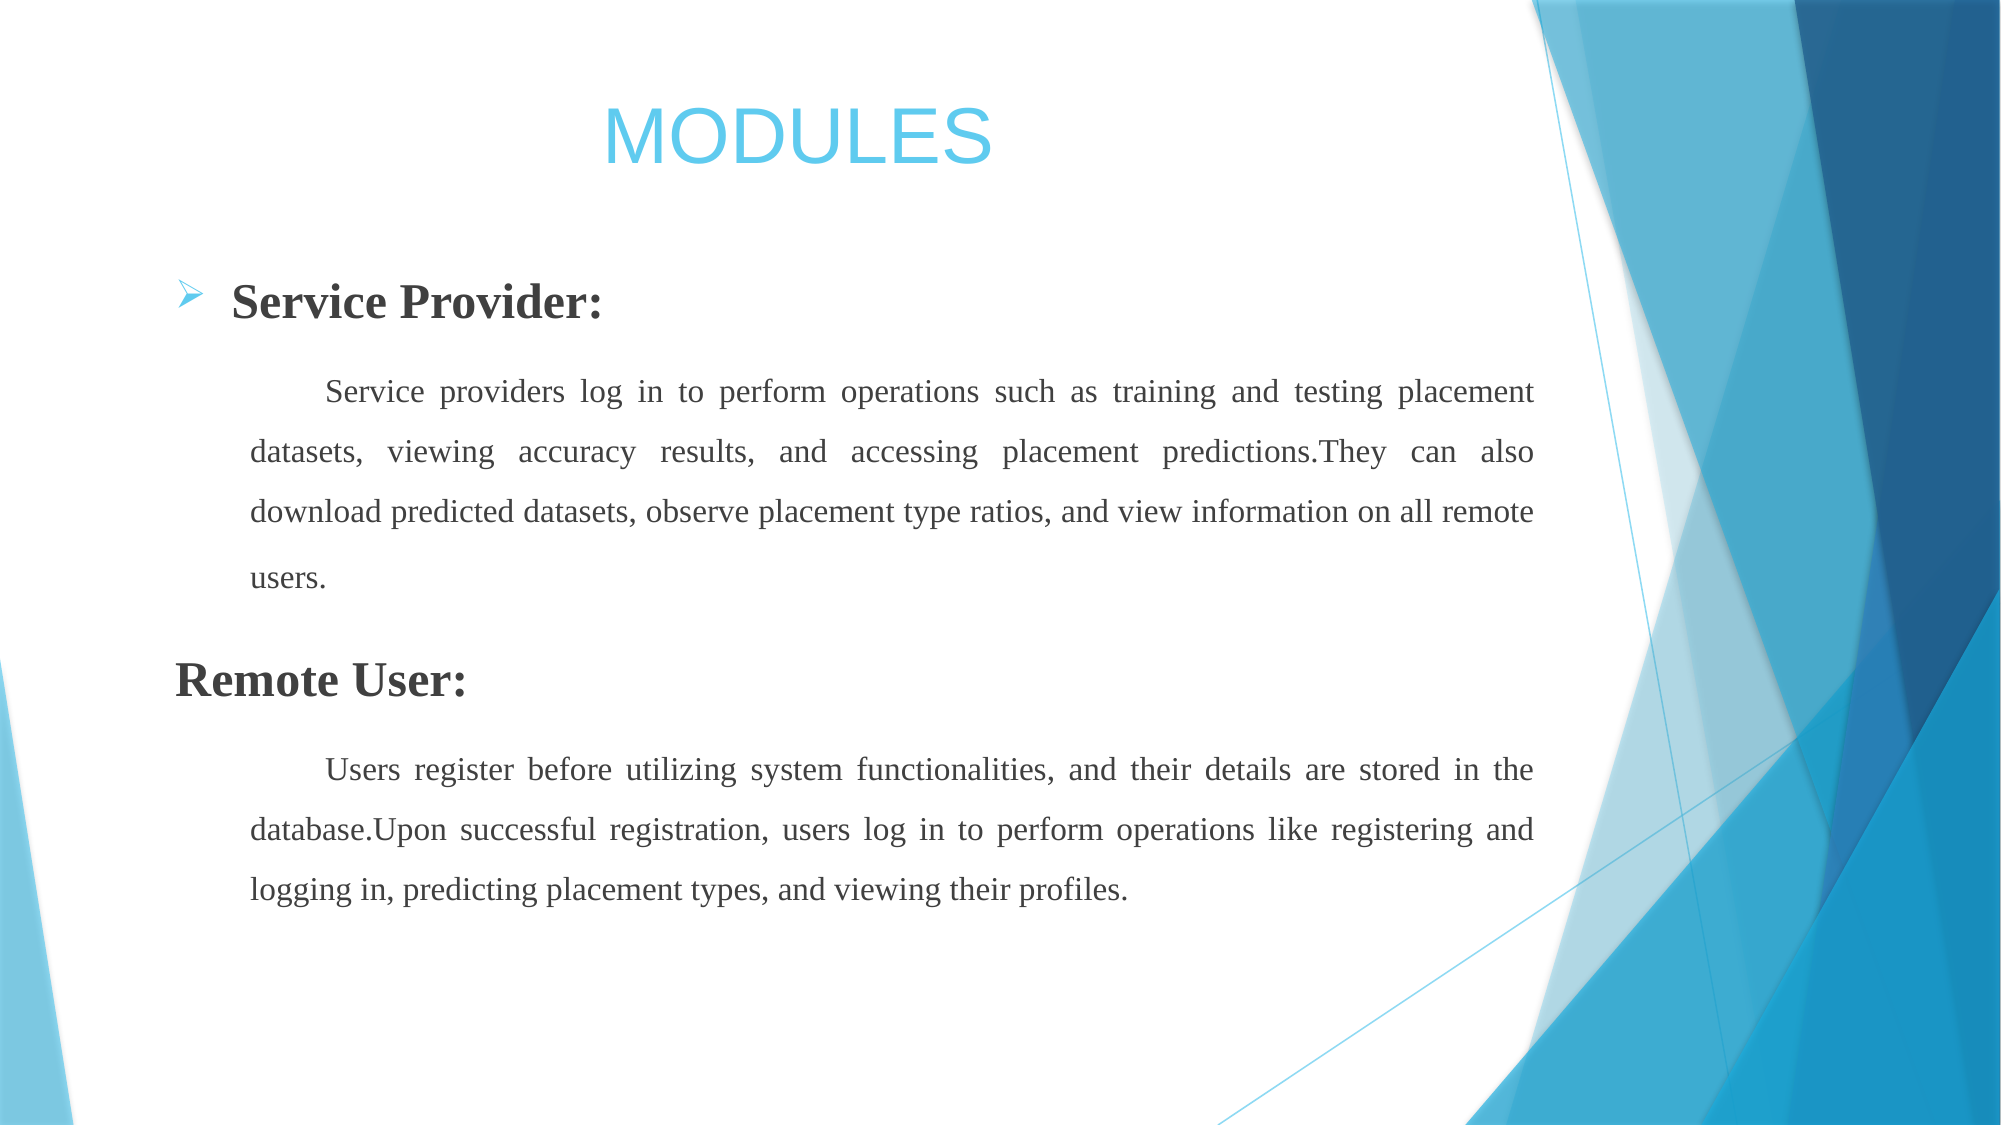

# MODULES
Service Provider:
Service providers log in to perform operations such as training and testing placement datasets, viewing accuracy results, and accessing placement predictions.They can also download predicted datasets, observe placement type ratios, and view information on all remote users.
Remote User:
Users register before utilizing system functionalities, and their details are stored in the database.Upon successful registration, users log in to perform operations like registering and logging in, predicting placement types, and viewing their profiles.